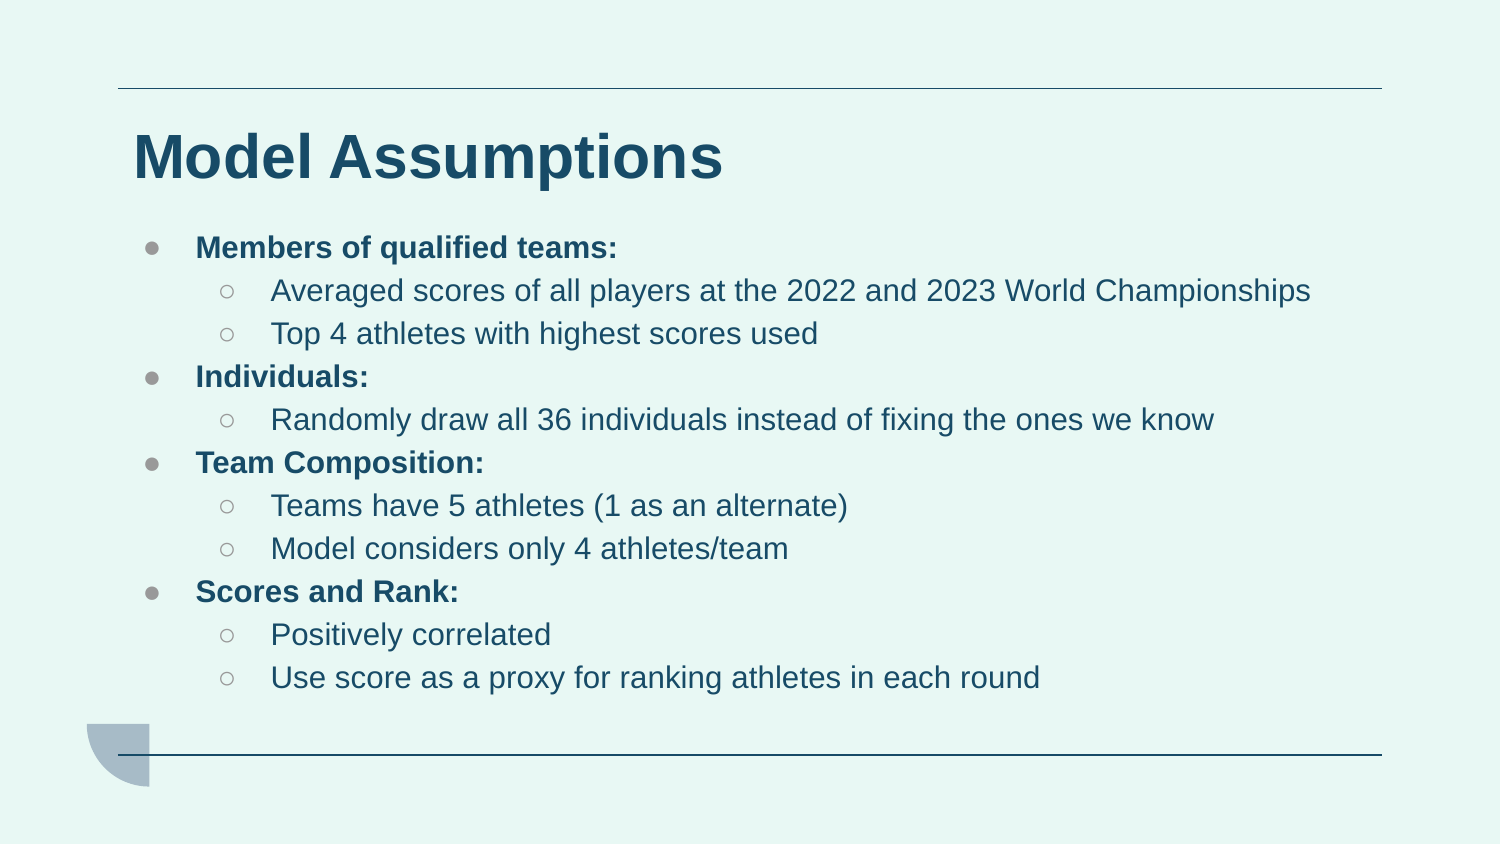

# Model Assumptions
Members of qualified teams:
Averaged scores of all players at the 2022 and 2023 World Championships
Top 4 athletes with highest scores used
Individuals:
Randomly draw all 36 individuals instead of fixing the ones we know
Team Composition:
Teams have 5 athletes (1 as an alternate)
Model considers only 4 athletes/team
Scores and Rank:
Positively correlated
Use score as a proxy for ranking athletes in each round